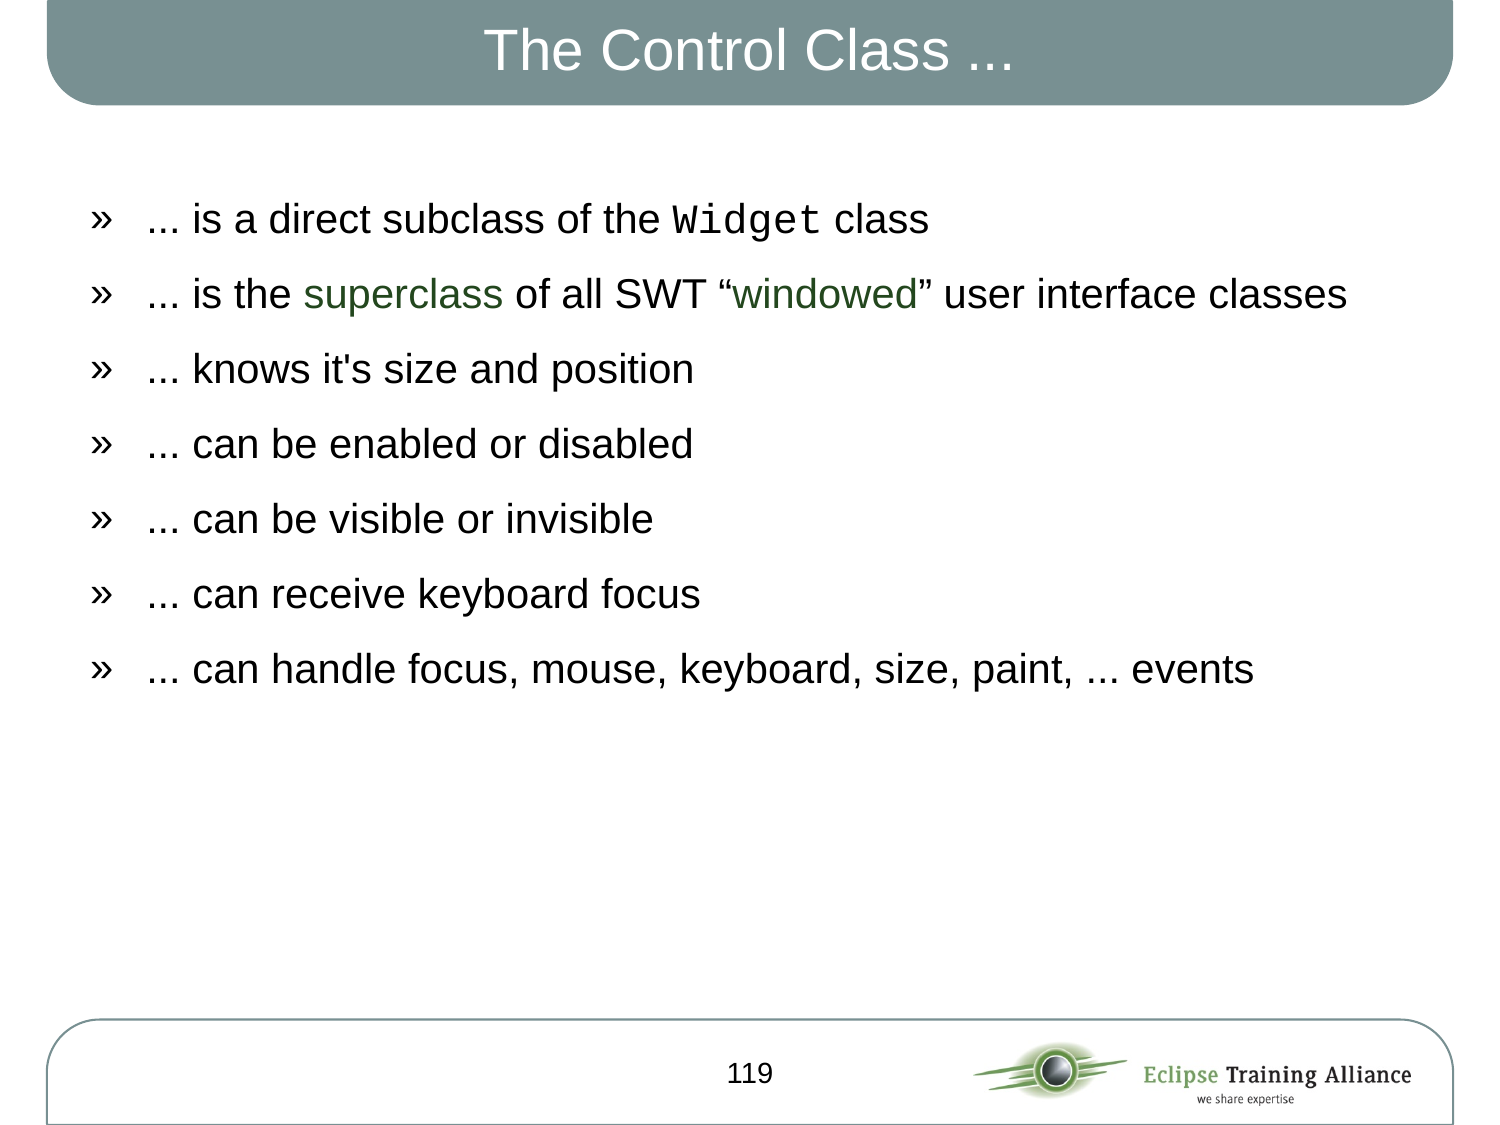

# The Control Class ...
... is a direct subclass of the Widget class
... is the superclass of all SWT “windowed” user interface classes
... knows it's size and position
... can be enabled or disabled
... can be visible or invisible
... can receive keyboard focus
... can handle focus, mouse, keyboard, size, paint, ... events